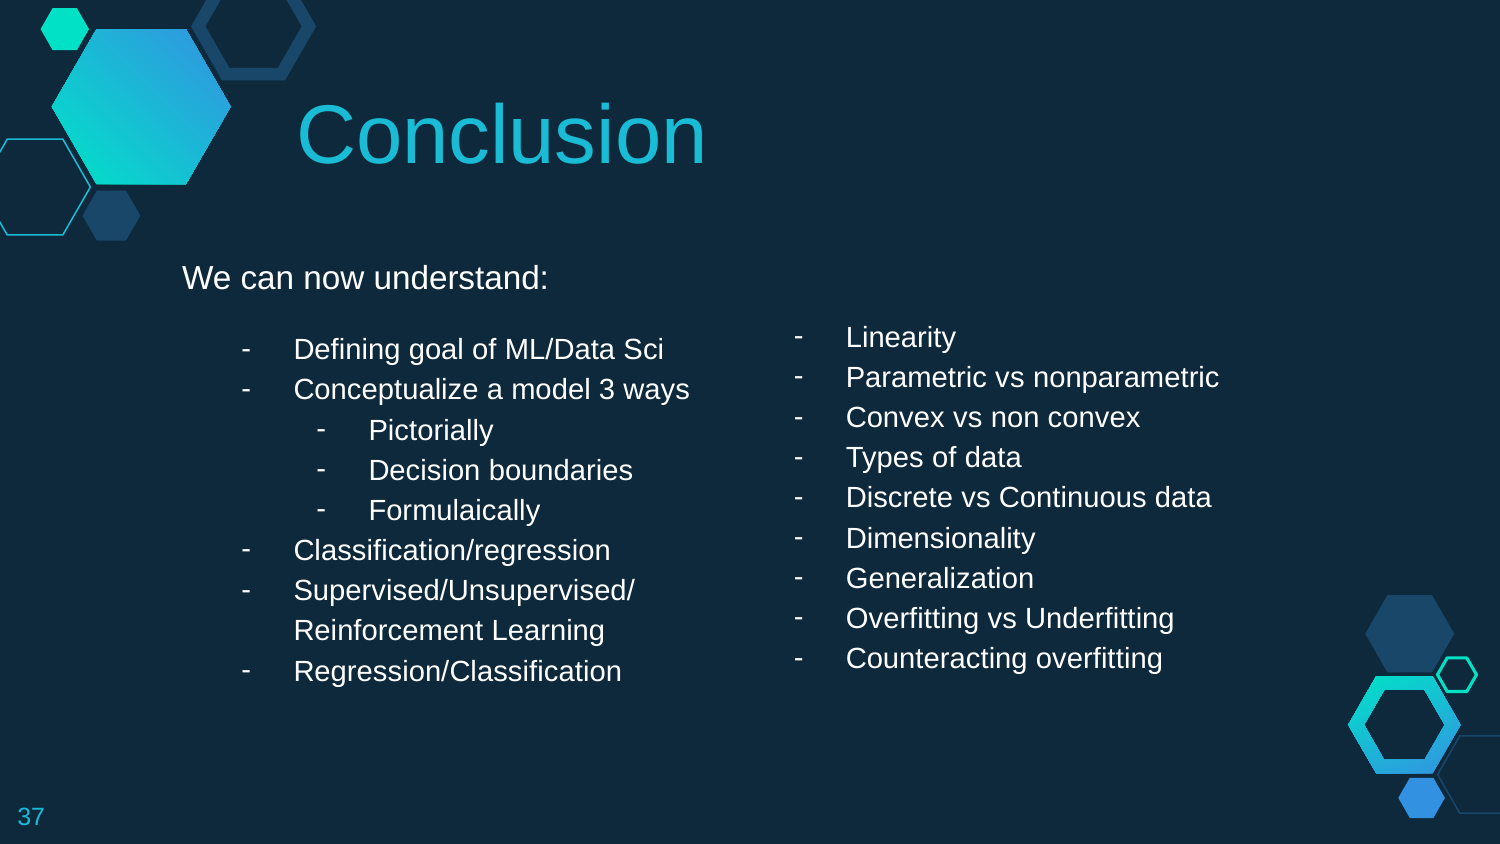

Conclusion
We can now understand:
Linearity
Parametric vs nonparametric
Convex vs non convex
Types of data
Discrete vs Continuous data
Dimensionality
Generalization
Overfitting vs Underfitting
Counteracting overfitting

Defining goal of ML/Data Sci
Conceptualize a model 3 ways
Pictorially
Decision boundaries
Formulaically
Classification/regression
Supervised/Unsupervised/ Reinforcement Learning
Regression/Classification
37